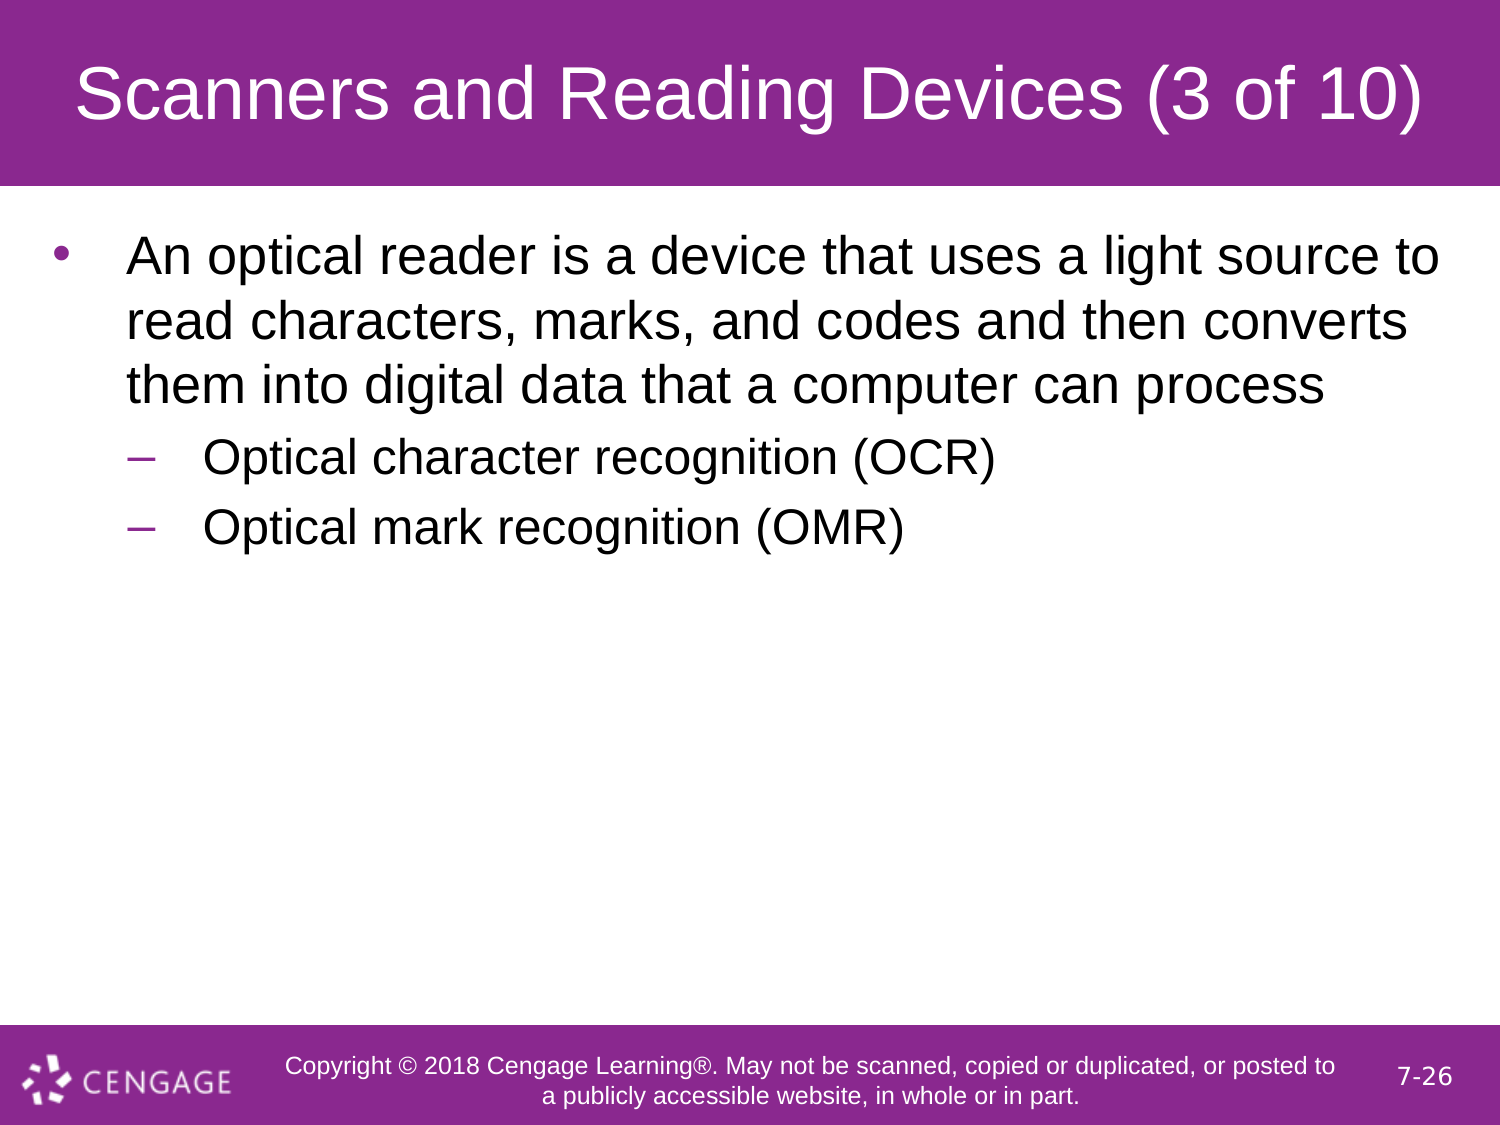

# Scanners and Reading Devices (3 of 10)
An optical reader is a device that uses a light source to read characters, marks, and codes and then converts them into digital data that a computer can process
Optical character recognition (OCR)
Optical mark recognition (OMR)